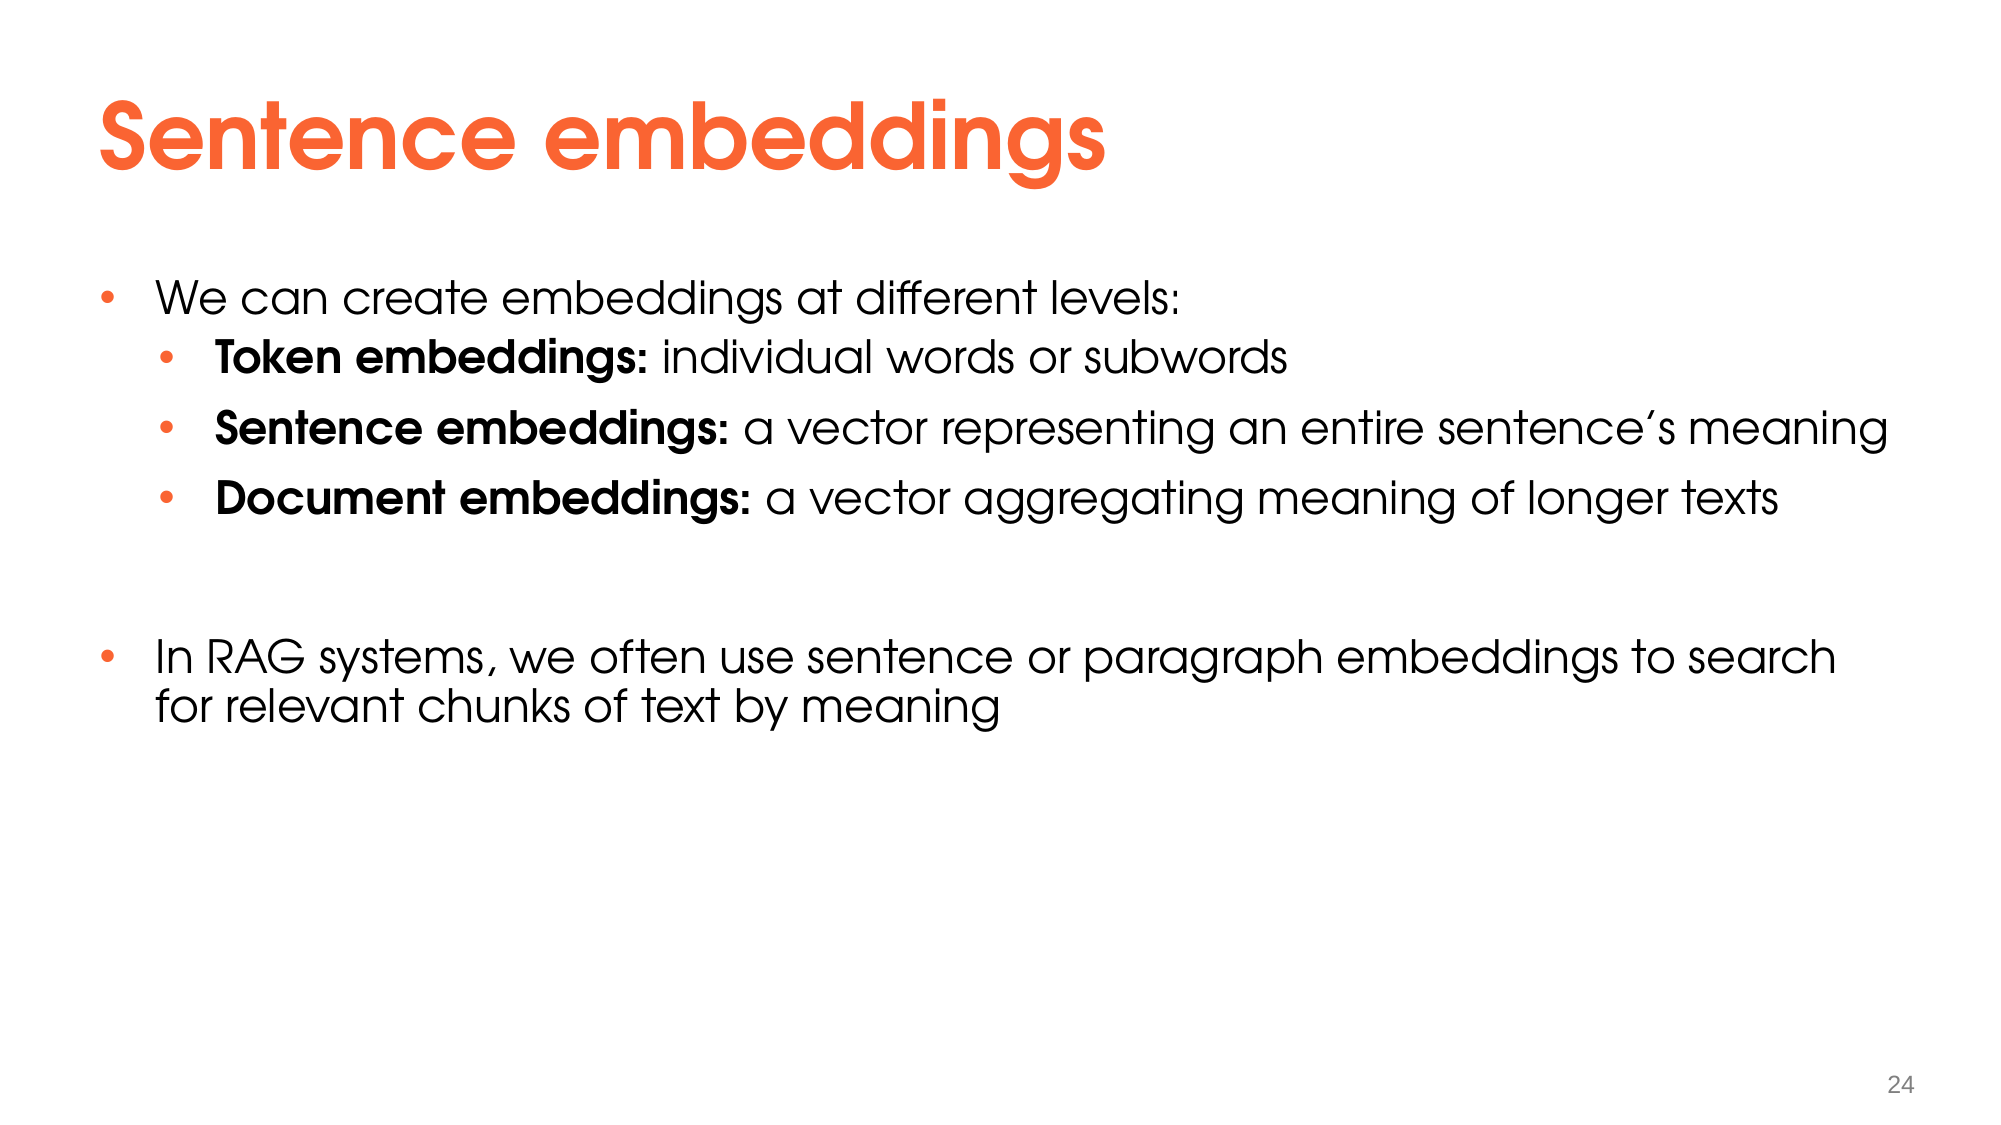

# Sentence embeddings
We can create embeddings at different levels:
Token embeddings: individual words or subwords
Sentence embeddings: a vector representing an entire sentence’s meaning
Document embeddings: a vector aggregating meaning of longer texts

In RAG systems, we often use sentence or paragraph embeddings to search for relevant chunks of text by meaning

24